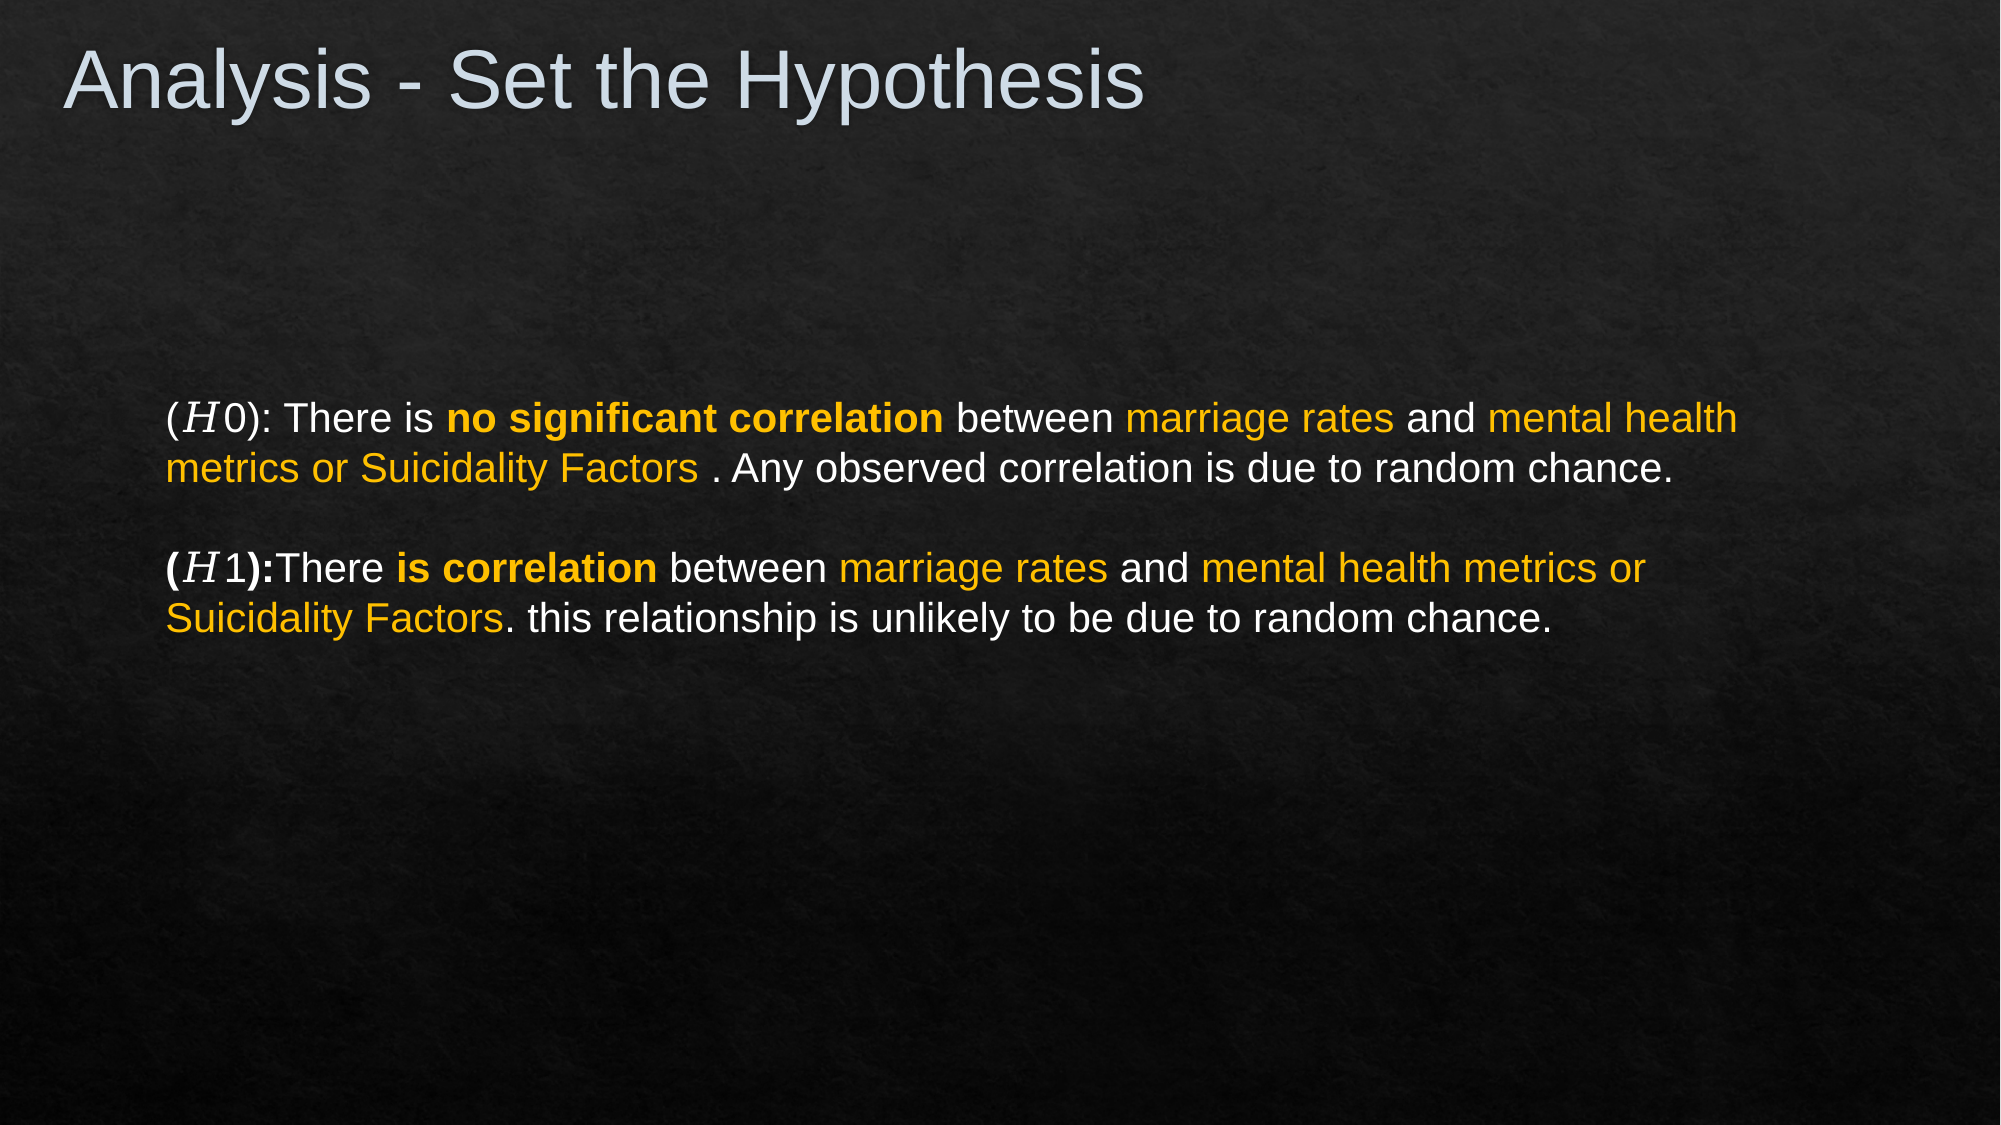

# Analysis - Set the Hypothesis
(𝐻0): There is no significant correlation between marriage rates and mental health metrics or Suicidality Factors . Any observed correlation is due to random chance.

(𝐻1​):There is correlation between marriage rates and mental health metrics or Suicidality Factors. this relationship is unlikely to be due to random chance.